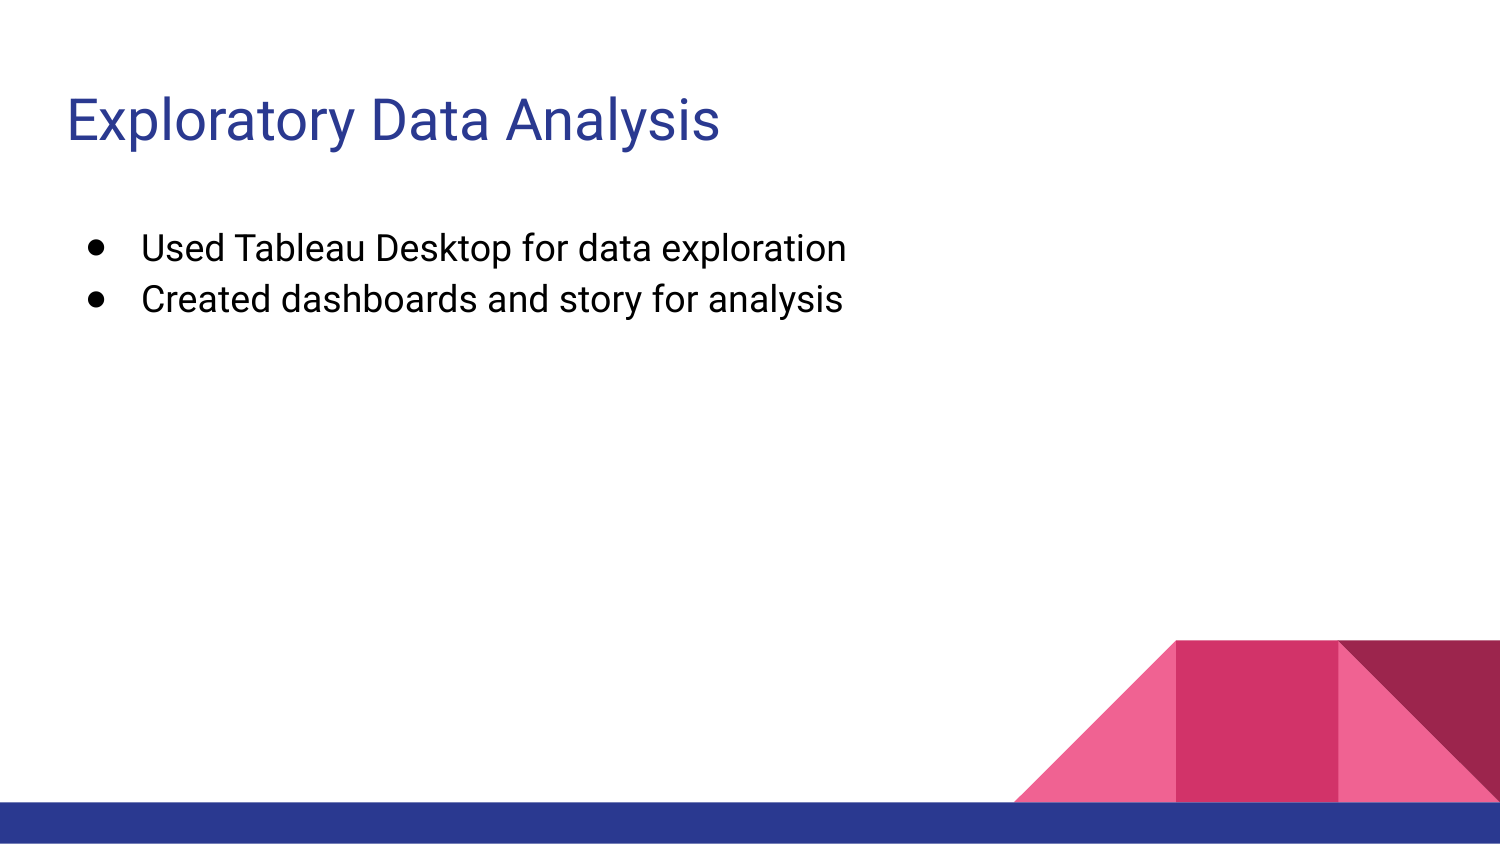

# Exploratory Data Analysis
Used Tableau Desktop for data exploration
Created dashboards and story for analysis